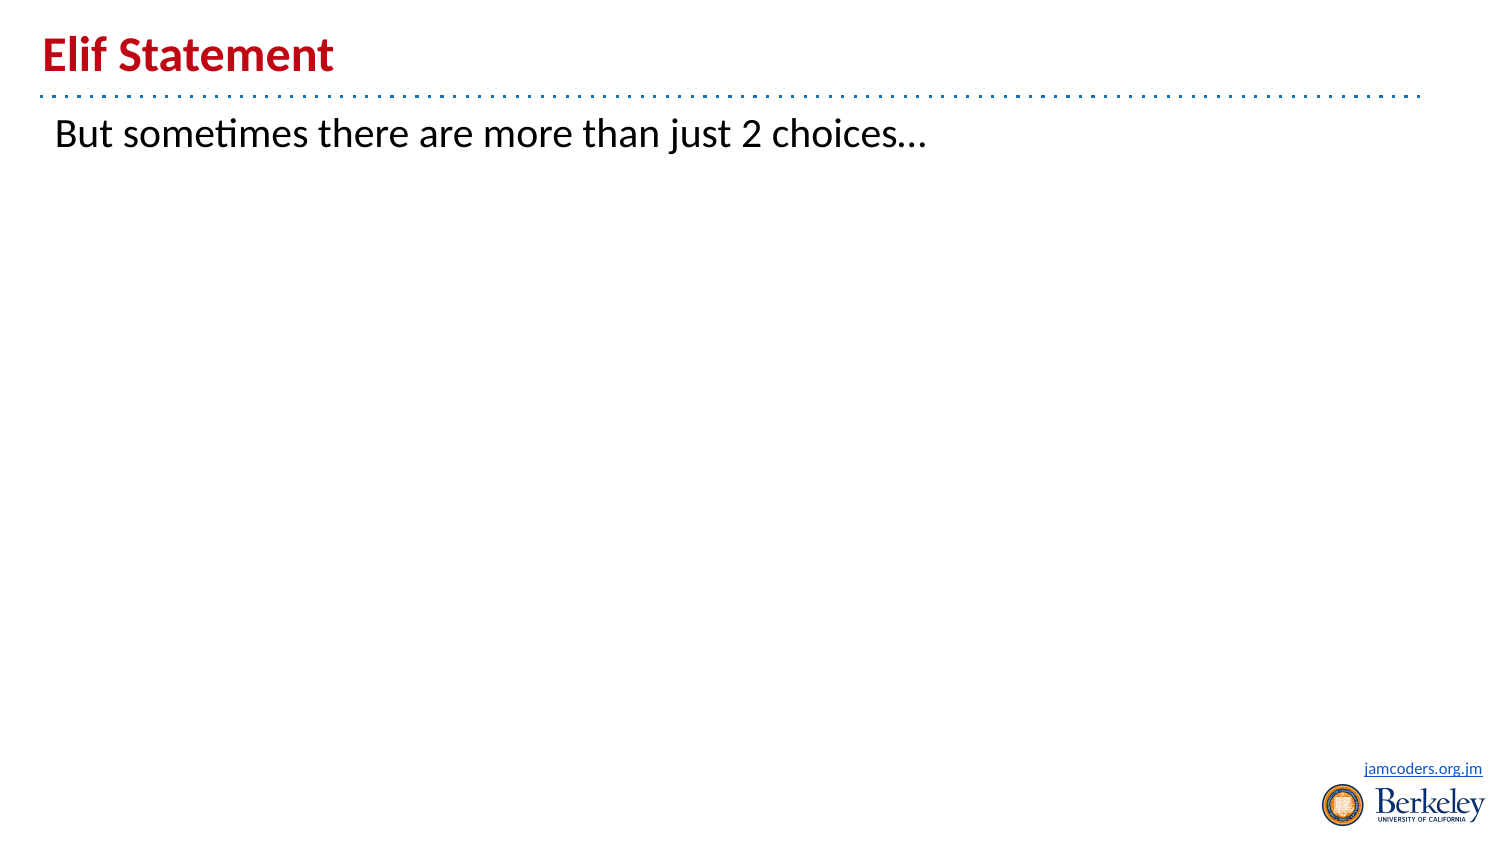

# Elif Statement
But sometimes there are more than just 2 choices…